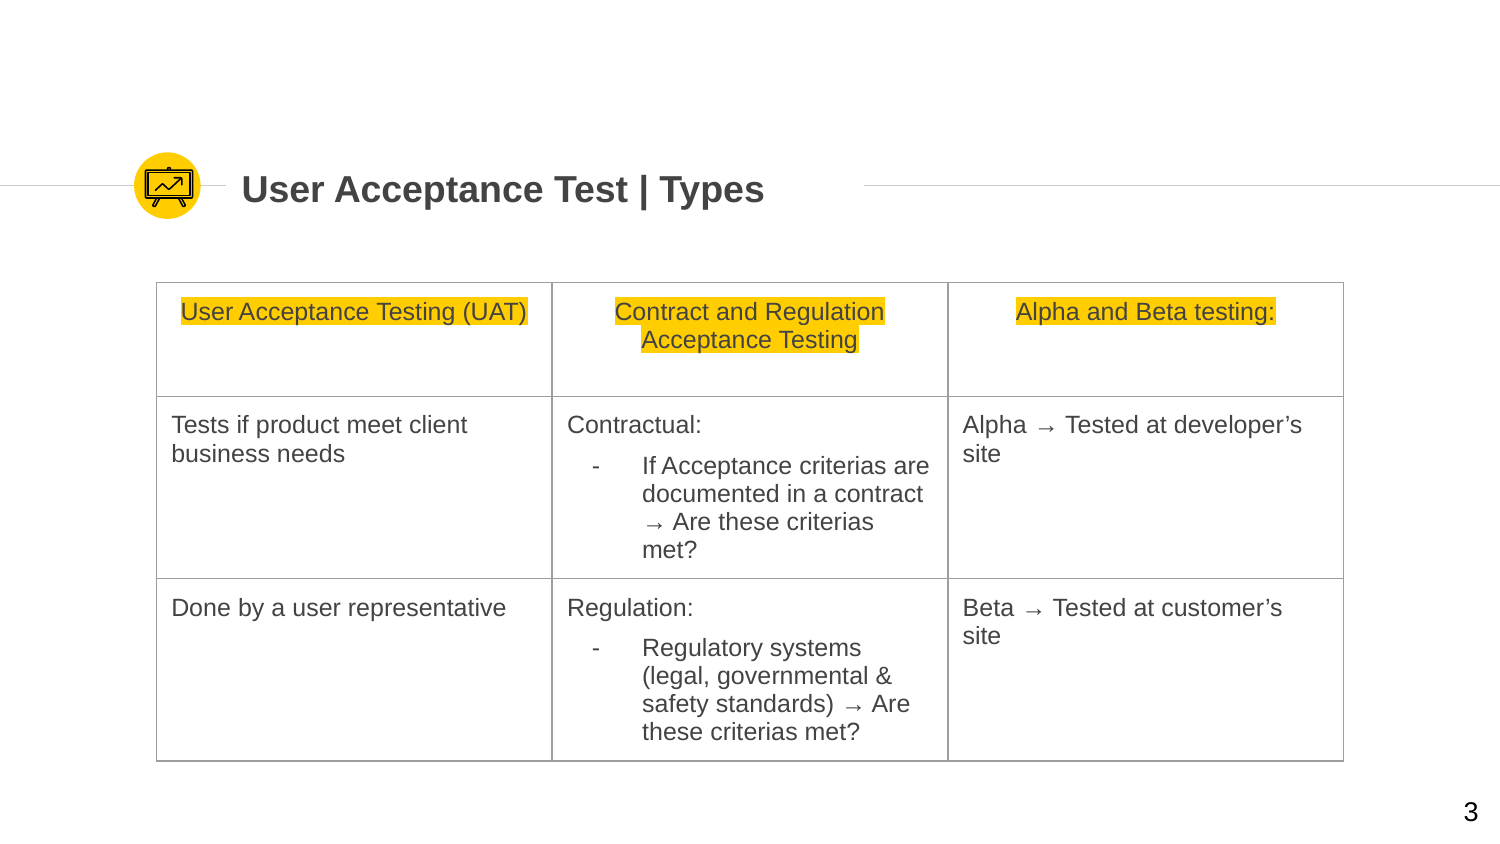

# User Acceptance Test | Types

| User Acceptance Testing (UAT) | Contract and Regulation Acceptance Testing | Alpha and Beta testing: |
| --- | --- | --- |
| Tests if product meet client business needs | Contractual: If Acceptance criterias are documented in a contract → Are these criterias met? | Alpha → Tested at developer’s site |
| Done by a user representative | Regulation: Regulatory systems (legal, governmental & safety standards) → Are these criterias met? | Beta → Tested at customer’s site |
3